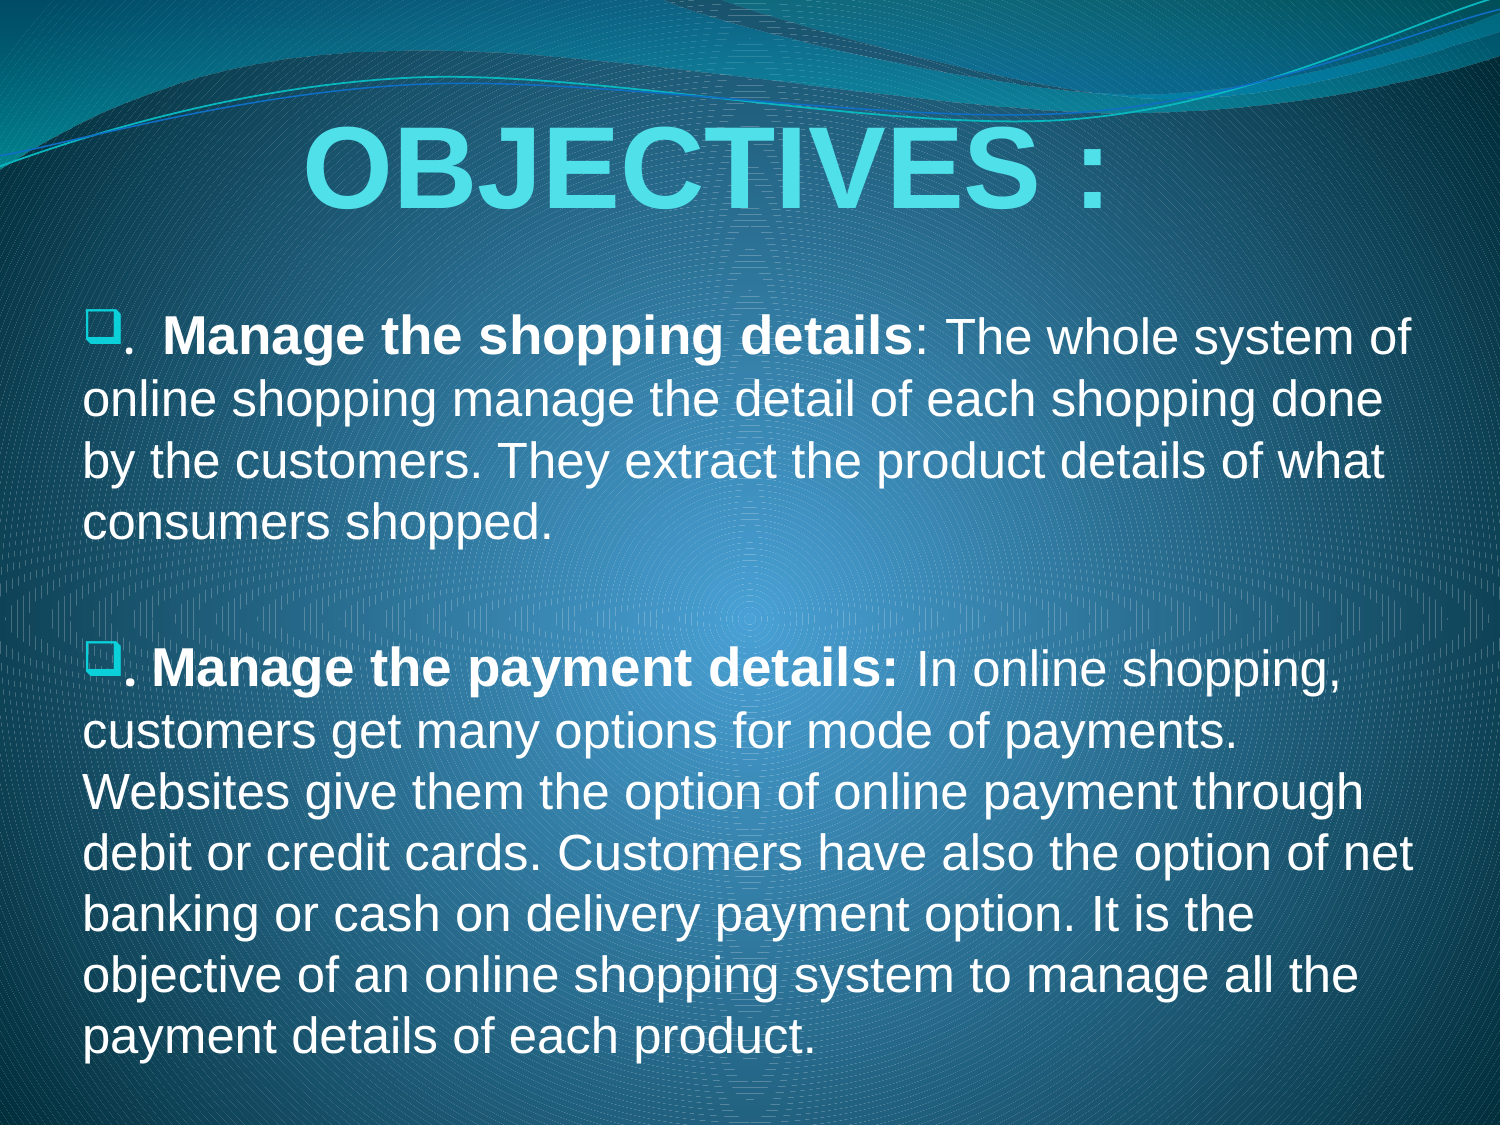

# OBJECTIVES :
.  Manage the shopping details: The whole system of online shopping manage the detail of each shopping done by the customers. They extract the product details of what consumers shopped.

. Manage the payment details: In online shopping, customers get many options for mode of payments. Websites give them the option of online payment through debit or credit cards. Customers have also the option of net banking or cash on delivery payment option. It is the objective of an online shopping system to manage all the payment details of each product.